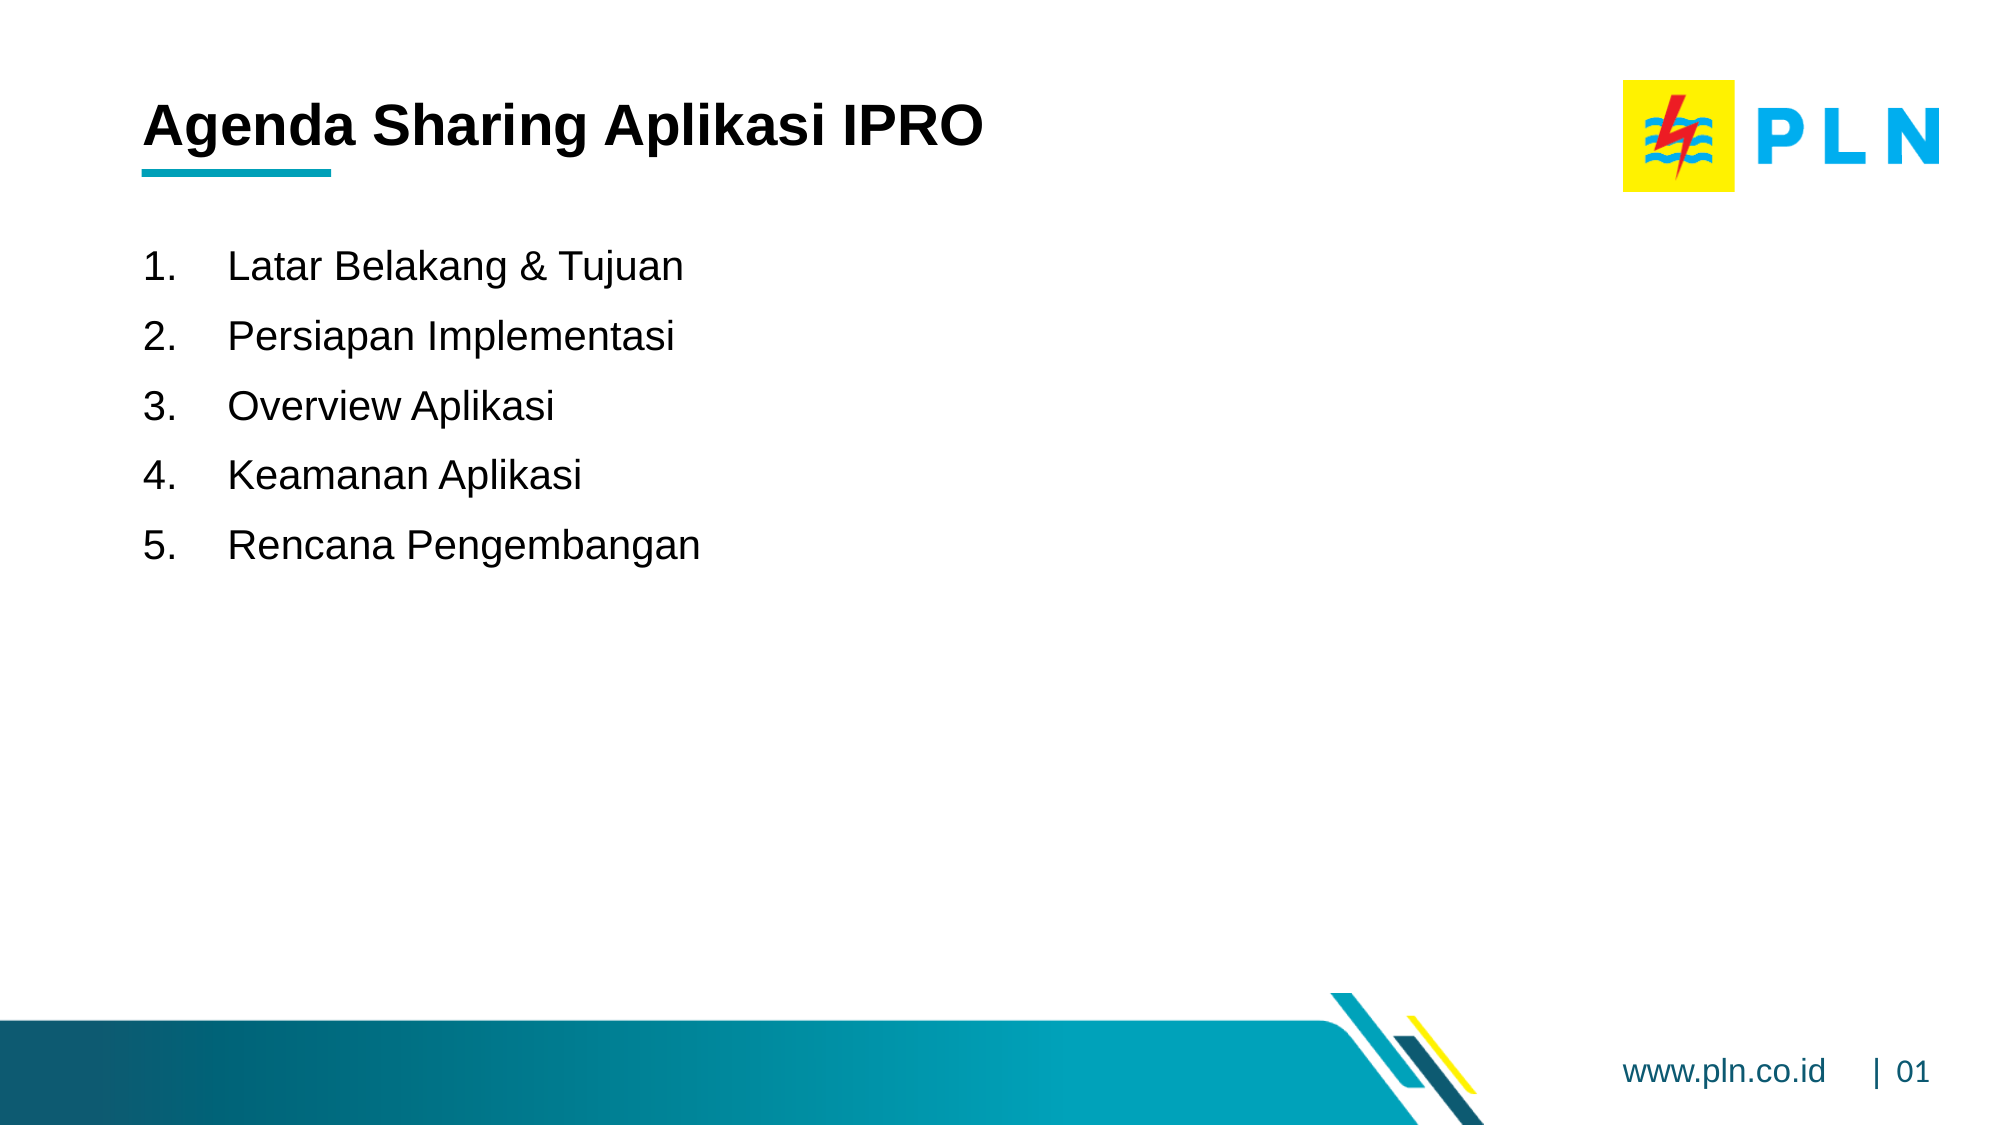

# Agenda Sharing Aplikasi IPRO
Latar Belakang & Tujuan
Persiapan Implementasi
Overview Aplikasi
Keamanan Aplikasi
Rencana Pengembangan

01